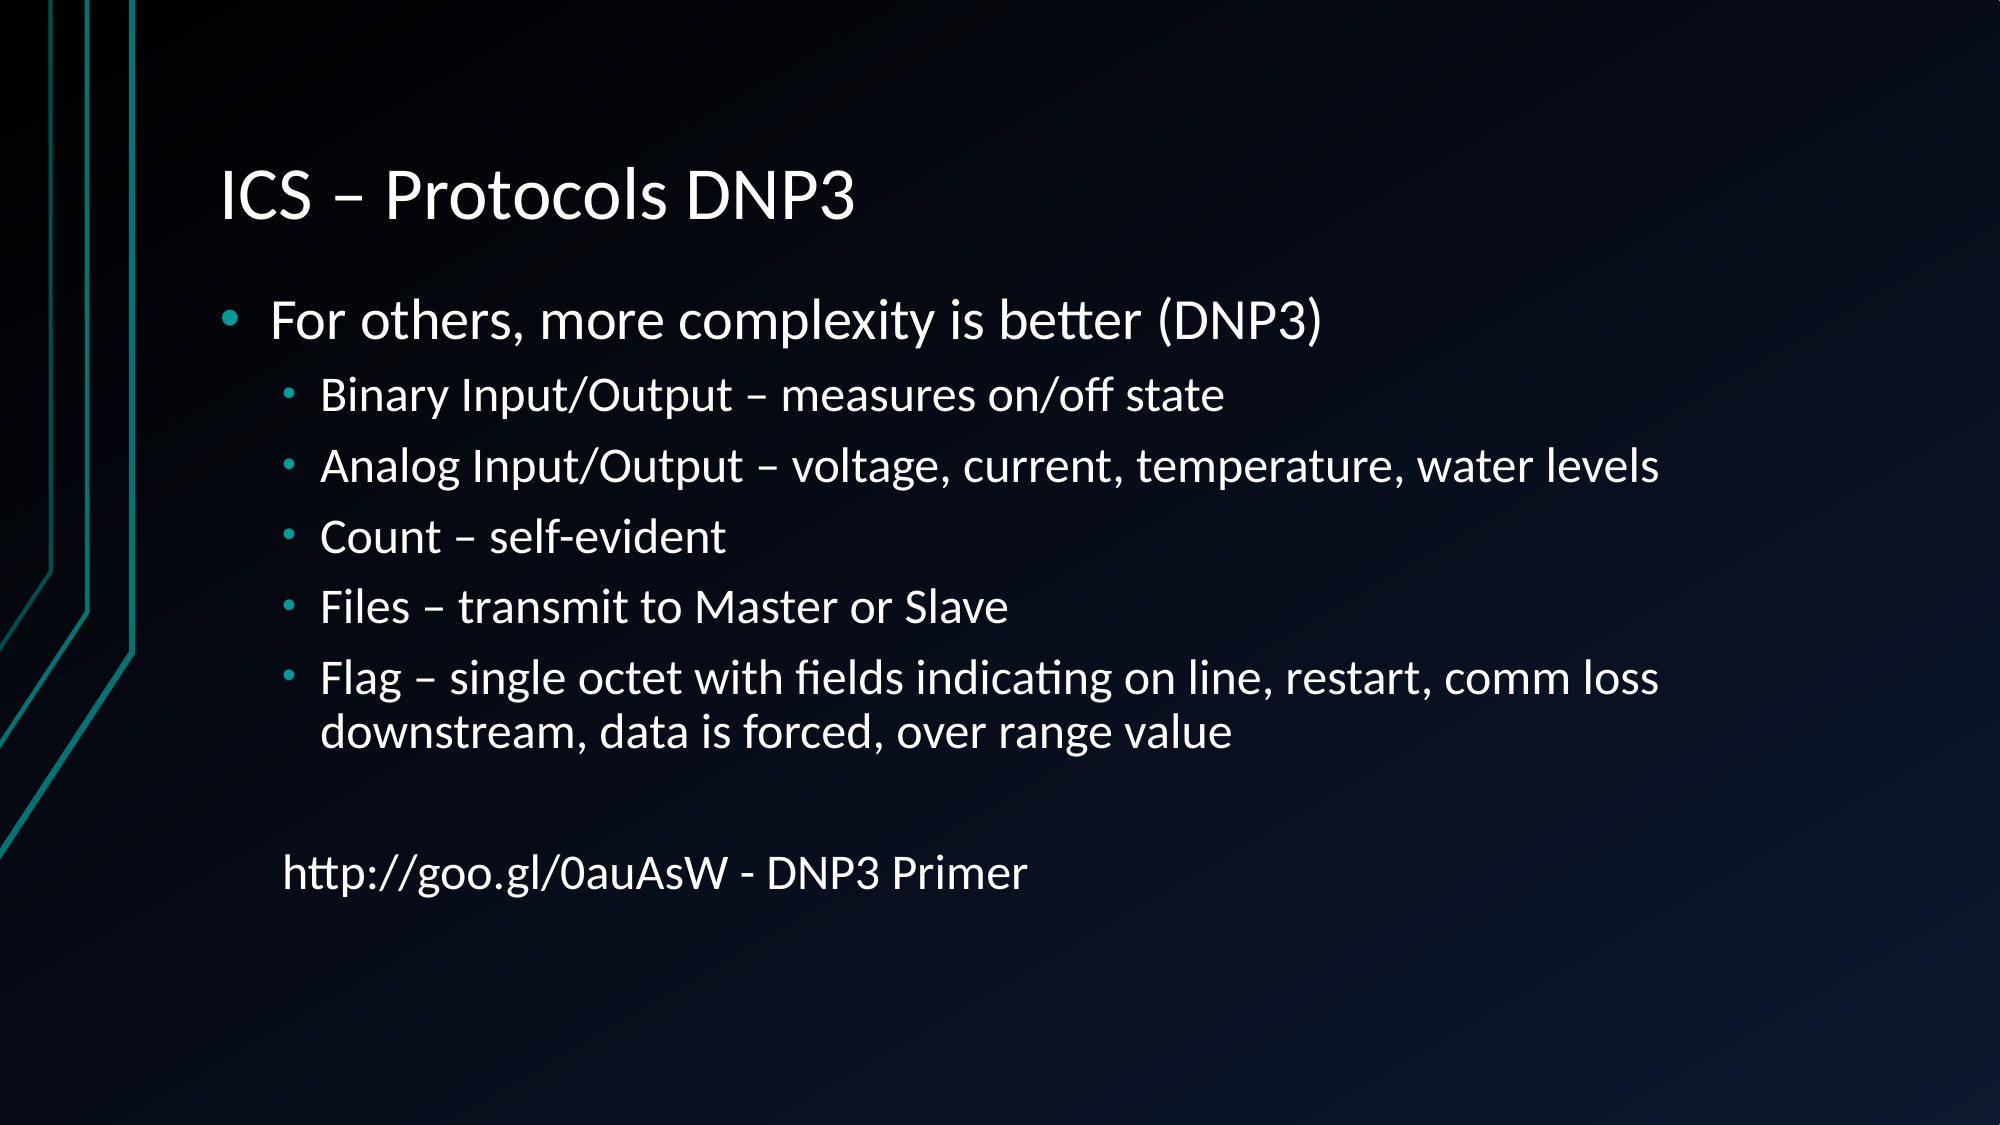

# ICS – Protocols DNP3
For others, more complexity is better (DNP3)
Binary Input/Output – measures on/off state
Analog Input/Output – voltage, current, temperature, water levels
Count – self-evident
Files – transmit to Master or Slave
Flag – single octet with fields indicating on line, restart, comm loss downstream, data is forced, over range value

http://goo.gl/0auAsW - DNP3 Primer